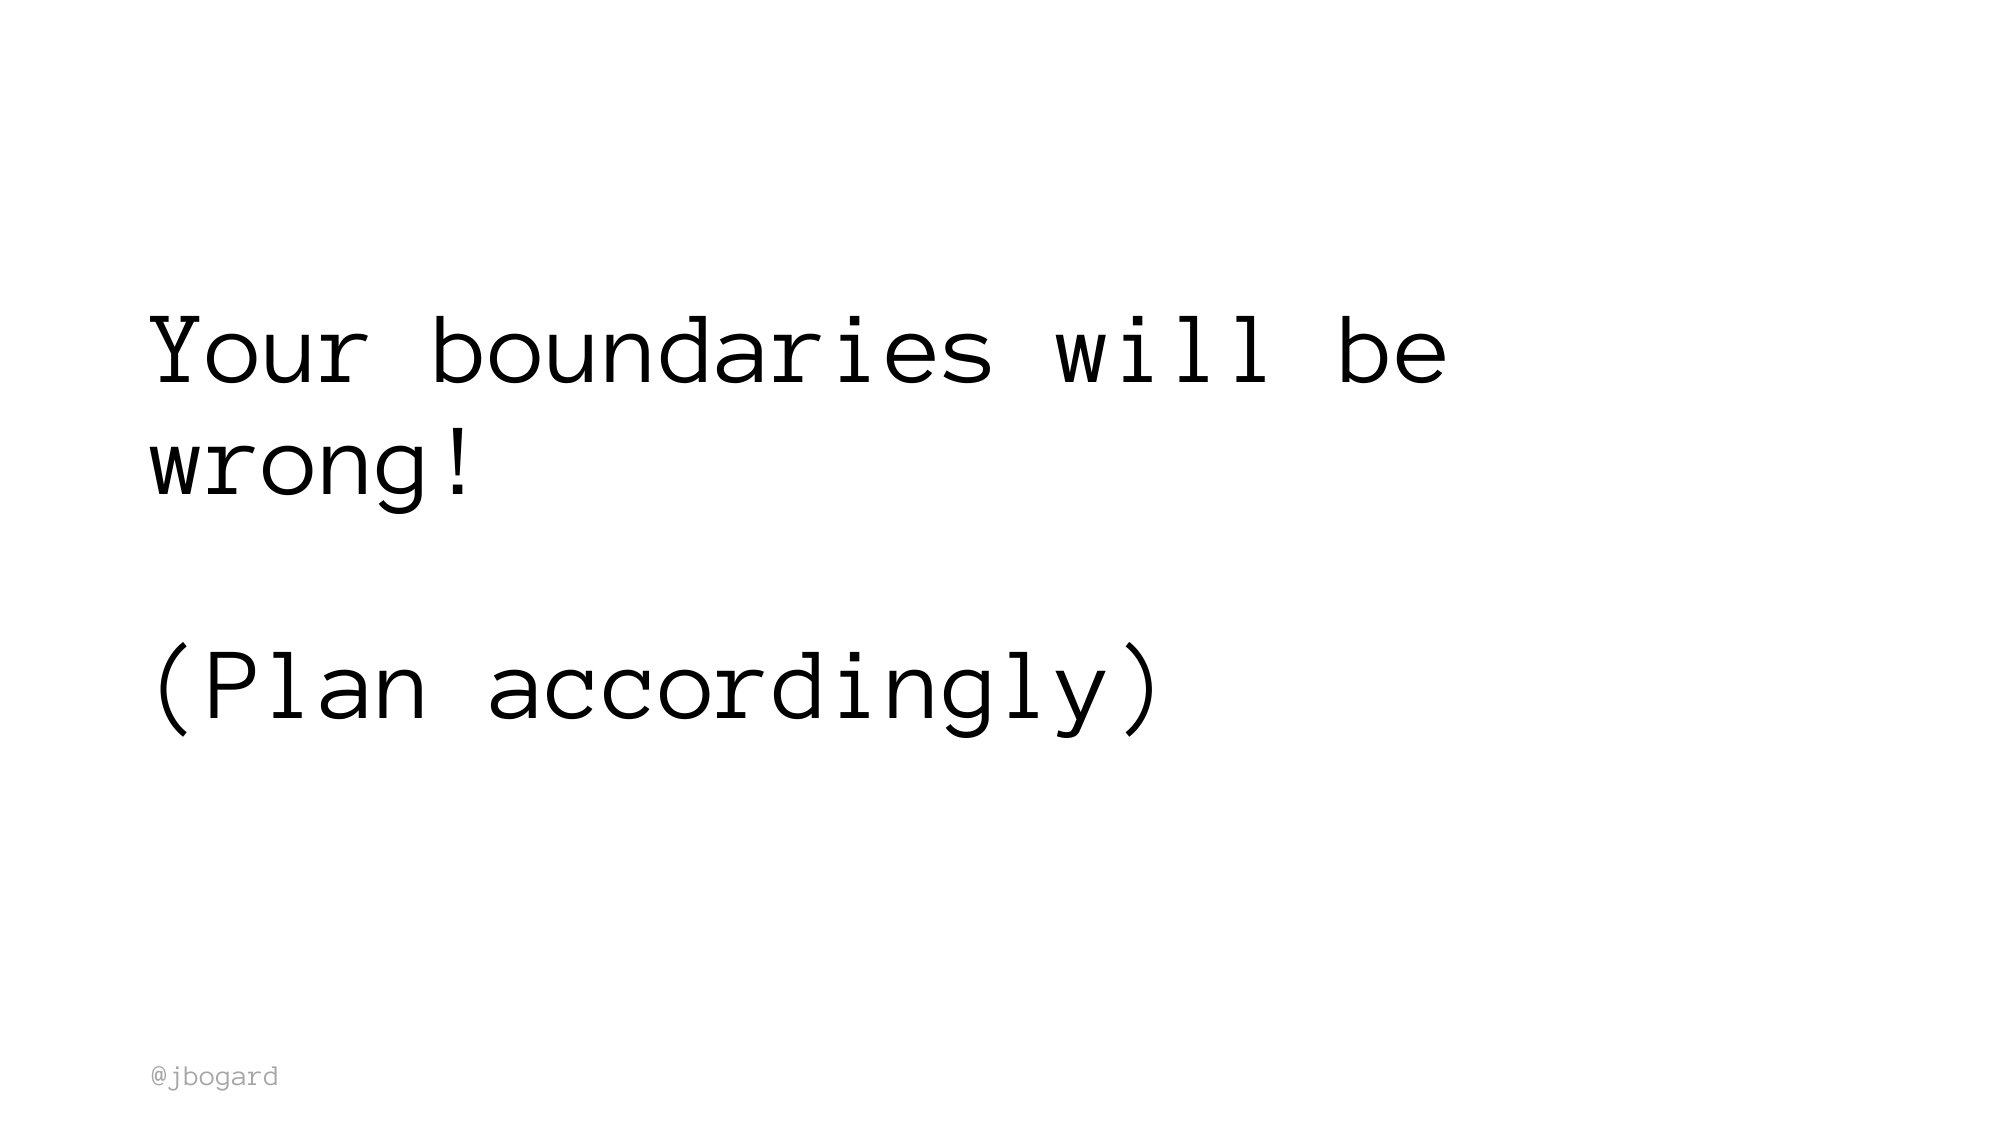

# Your boundaries will be wrong! (Plan accordingly)